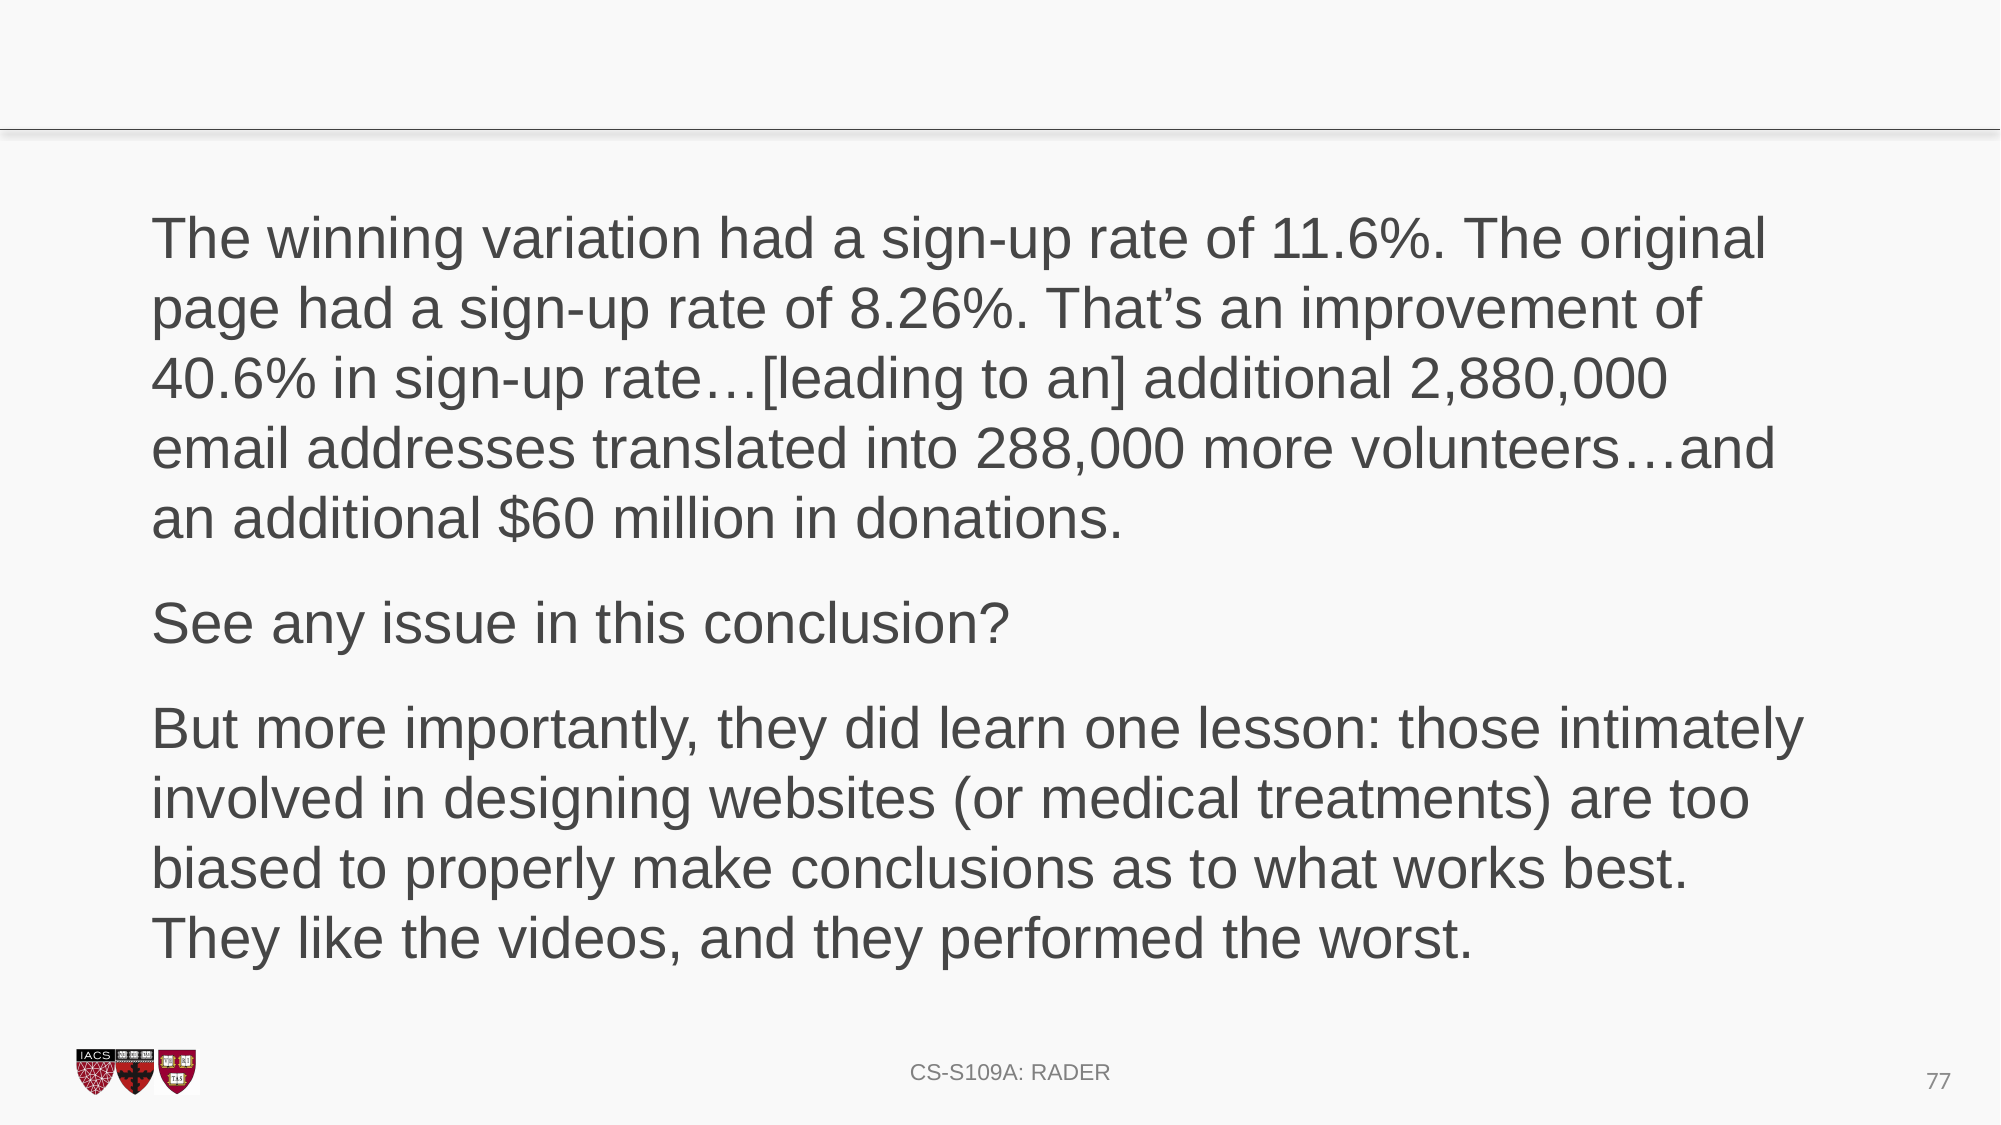

#
The winning variation had a sign-up rate of 11.6%. The original page had a sign-up rate of 8.26%. That’s an improvement of 40.6% in sign-up rate…[leading to an] additional 2,880,000 email addresses translated into 288,000 more volunteers…and an additional $60 million in donations.

See any issue in this conclusion?

But more importantly, they did learn one lesson: those intimately involved in designing websites (or medical treatments) are too biased to properly make conclusions as to what works best.  They like the videos, and they performed the worst.

77